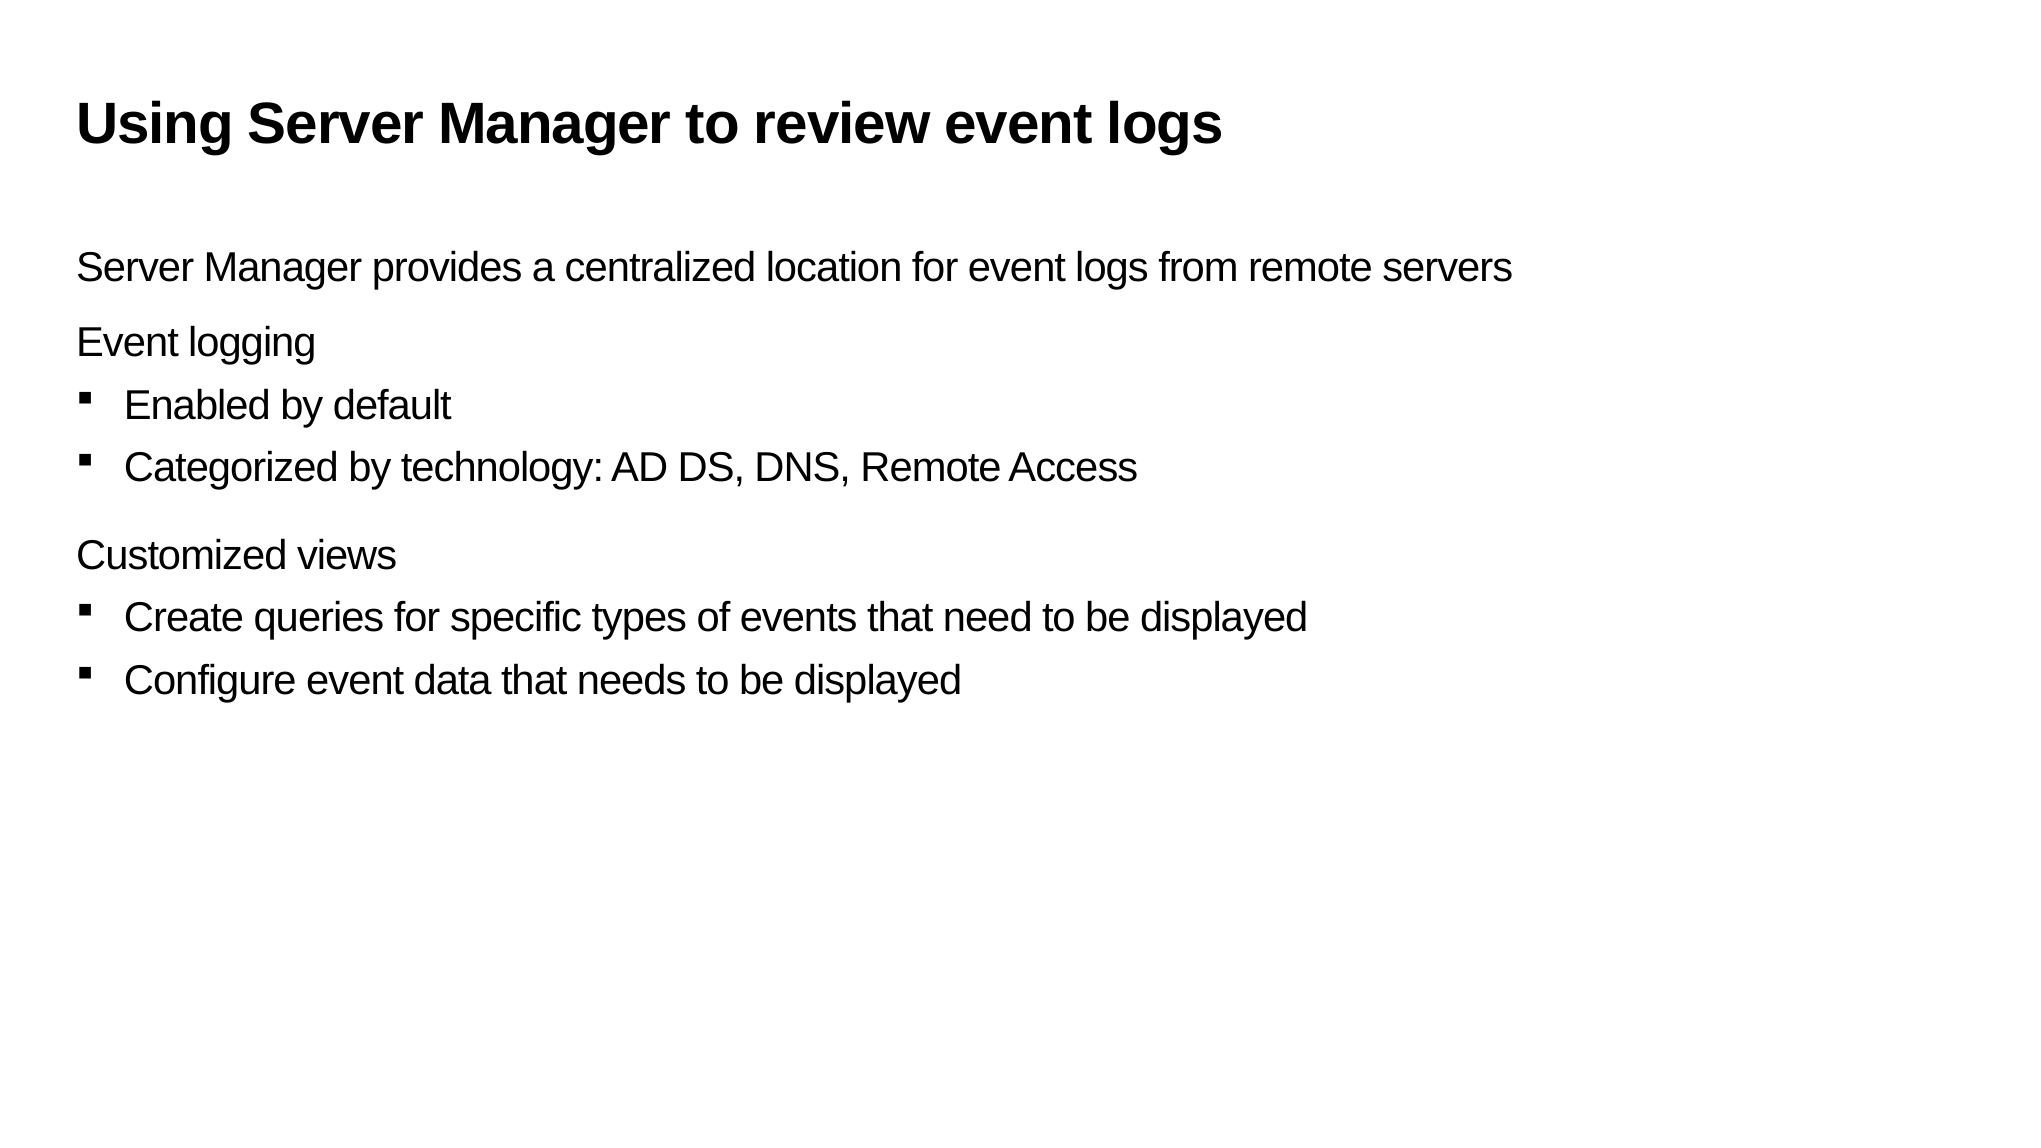

# Using Server Manager to review event logs
Server Manager provides a centralized location for event logs from remote servers
Event logging
Enabled by default
Categorized by technology: AD DS, DNS, Remote Access
Customized views
Create queries for specific types of events that need to be displayed
Configure event data that needs to be displayed